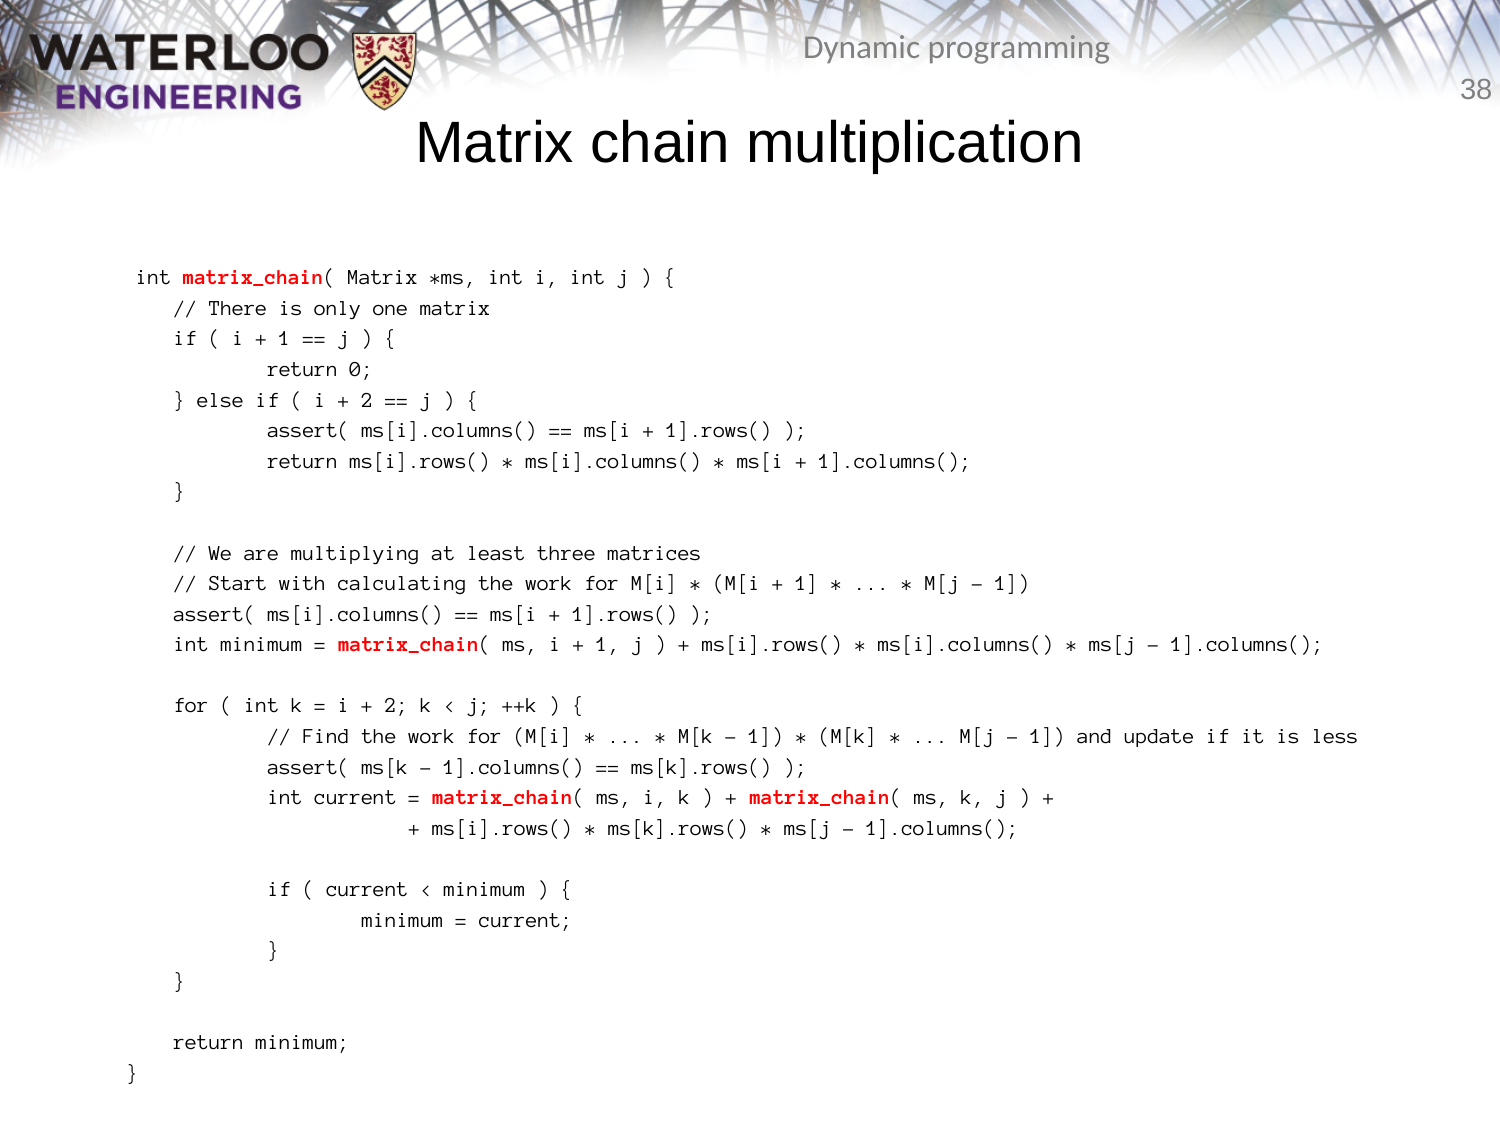

# Matrix chain multiplication
	int matrix_chain( Matrix *ms, int i, int j ) {
        // There is only one matrix
        if ( i + 1 == j ) {
                return 0;
        } else if ( i + 2 == j ) {
                assert( ms[i].columns() == ms[i + 1].rows() );
                return ms[i].rows() * ms[i].columns() * ms[i + 1].columns();
        }

        // We are multiplying at least three matrices
        // Start with calculating the work for M[i] * (M[i + 1] * ... * M[j - 1])
        assert( ms[i].columns() == ms[i + 1].rows() );
        int minimum = matrix_chain( ms, i + 1, j ) + ms[i].rows() * ms[i].columns() * ms[j - 1].columns();

        for ( int k = i + 2; k < j; ++k ) {
                // Find the work for (M[i] * ... * M[k - 1]) * (M[k] * ... M[j - 1]) and update if it is less
                assert( ms[k - 1].columns() == ms[k].rows() );
                int current = matrix_chain( ms, i, k ) + matrix_chain( ms, k, j ) +
                            + ms[i].rows() * ms[k].rows() * ms[j - 1].columns();

                if ( current < minimum ) {
                        minimum = current;
                }
        }

        return minimum;
    }